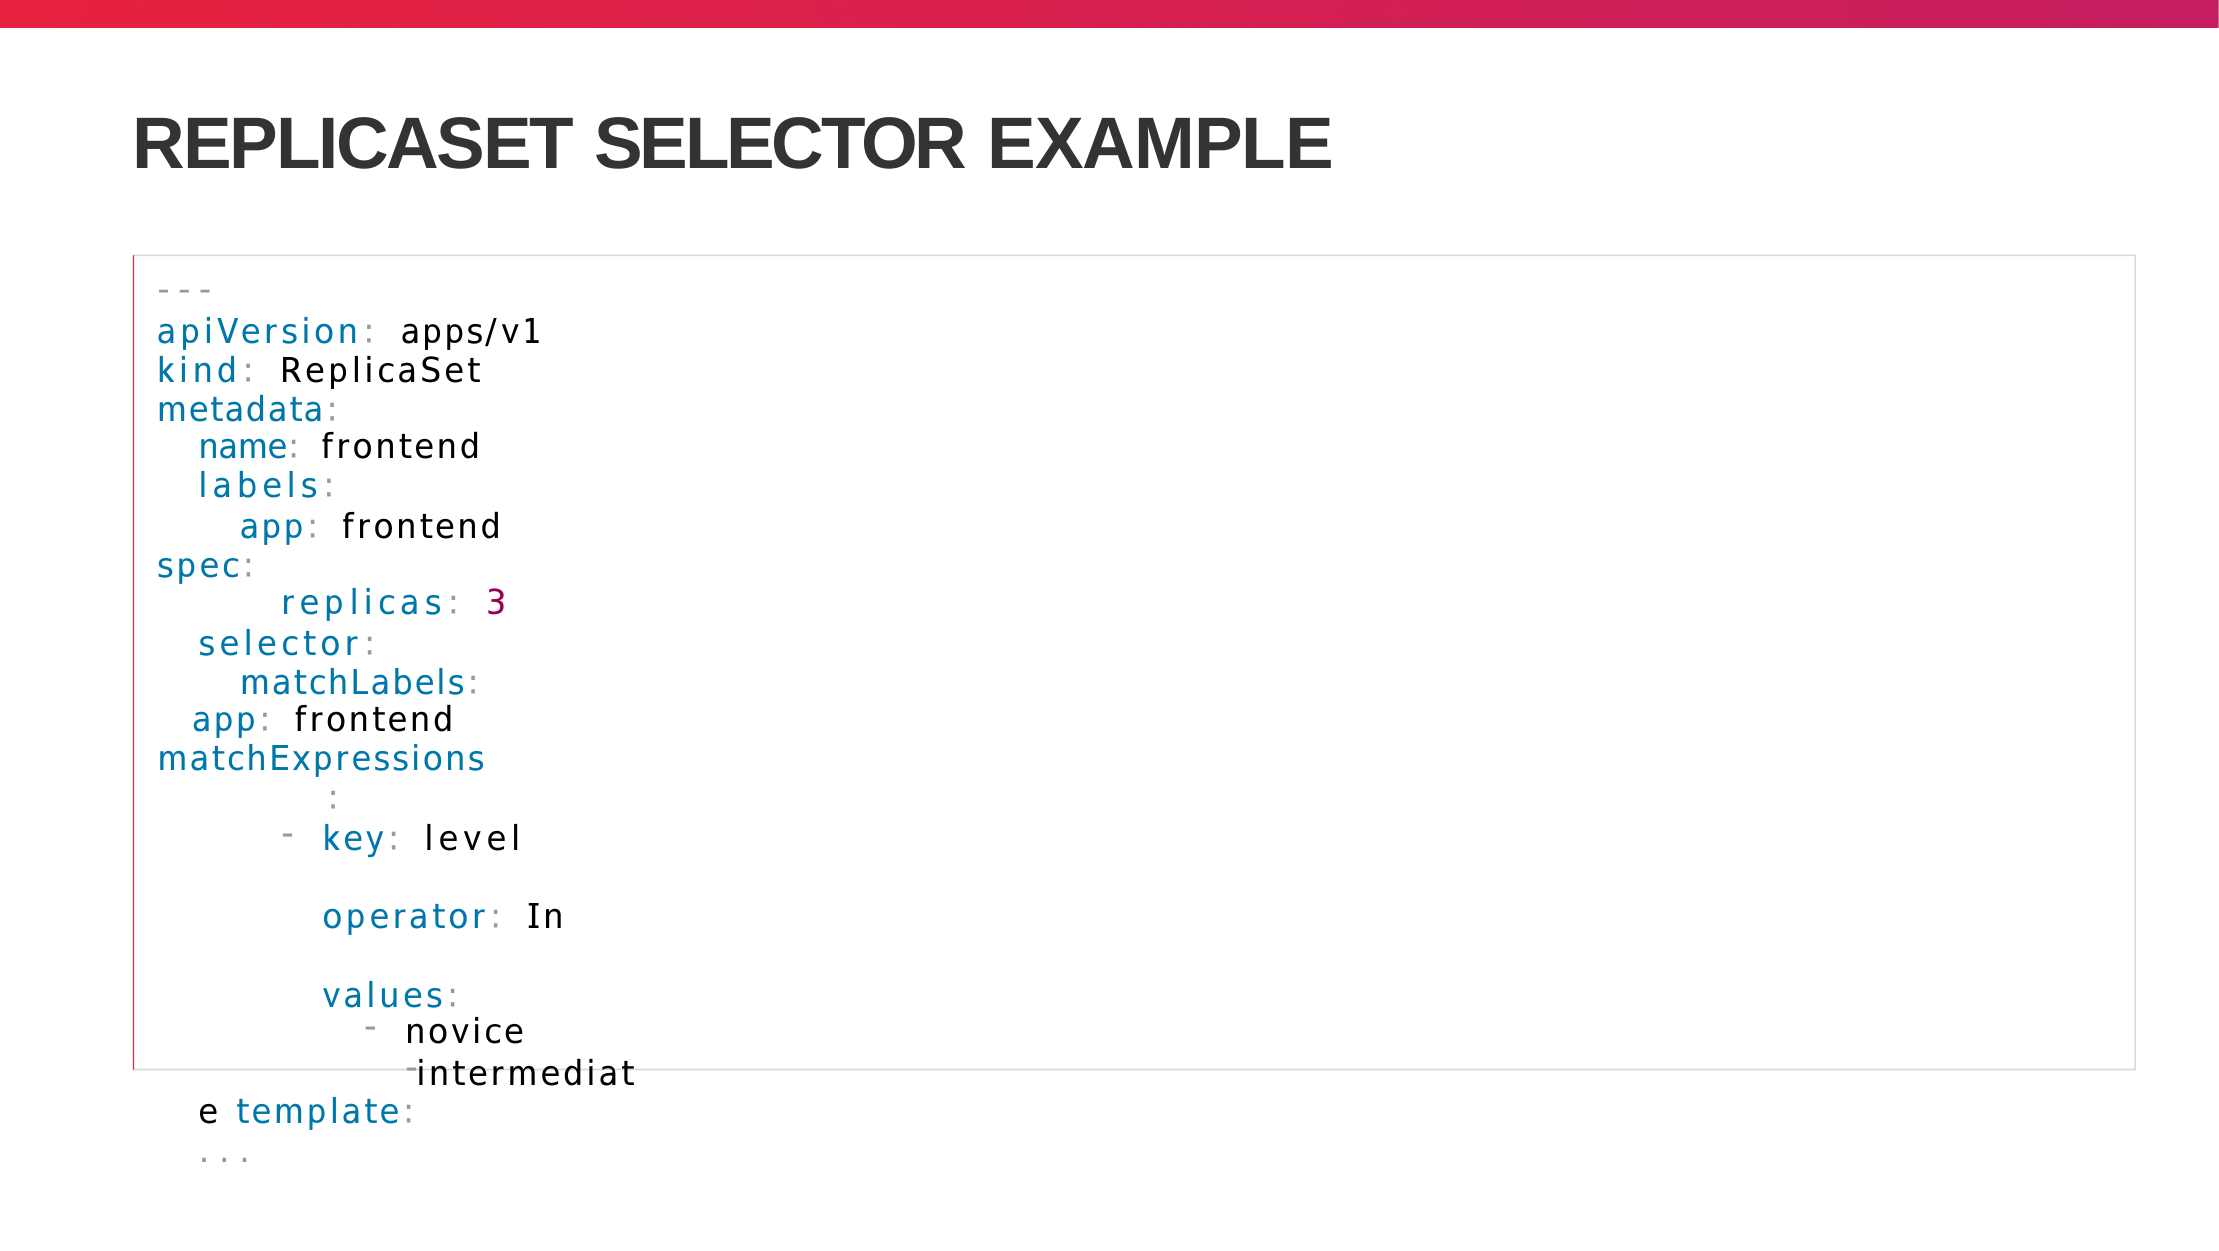

# REPLICASET SELECTOR EXAMPLE

---
apiVersion:  apps/v1 kind: ReplicaSet metadata:
name: frontend
labels:
app: frontend spec:
replicas: 3
selector: matchLabels:
app: frontend
matchExpressions:
key: level 	operator: In 	values:
novice
intermediate template:
...